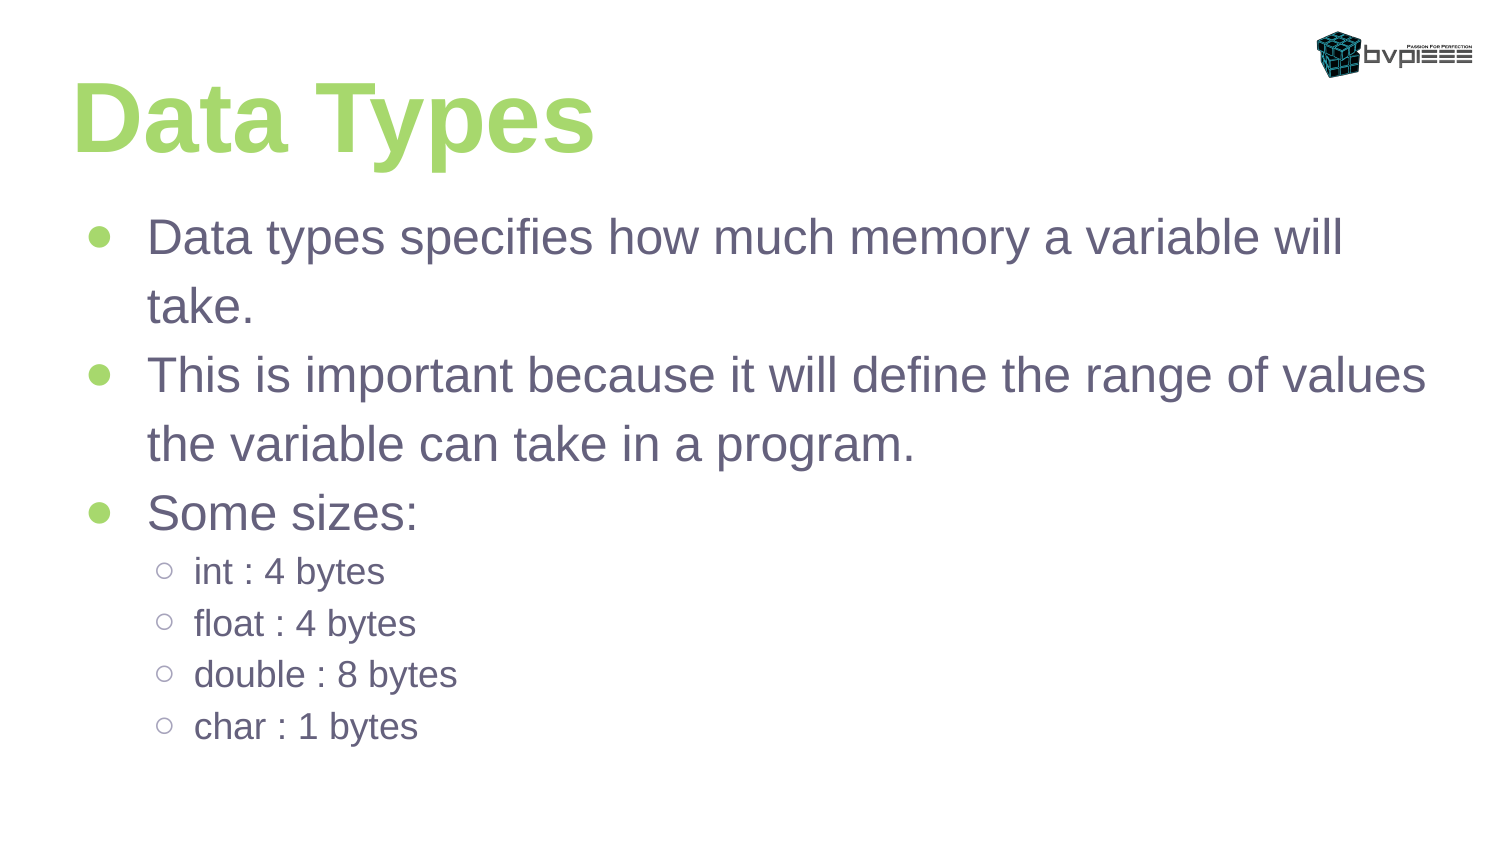

# Data Types
Data types specifies how much memory a variable will take.
This is important because it will define the range of values the variable can take in a program.
Some sizes:
int : 4 bytes
float : 4 bytes
double : 8 bytes
char : 1 bytes